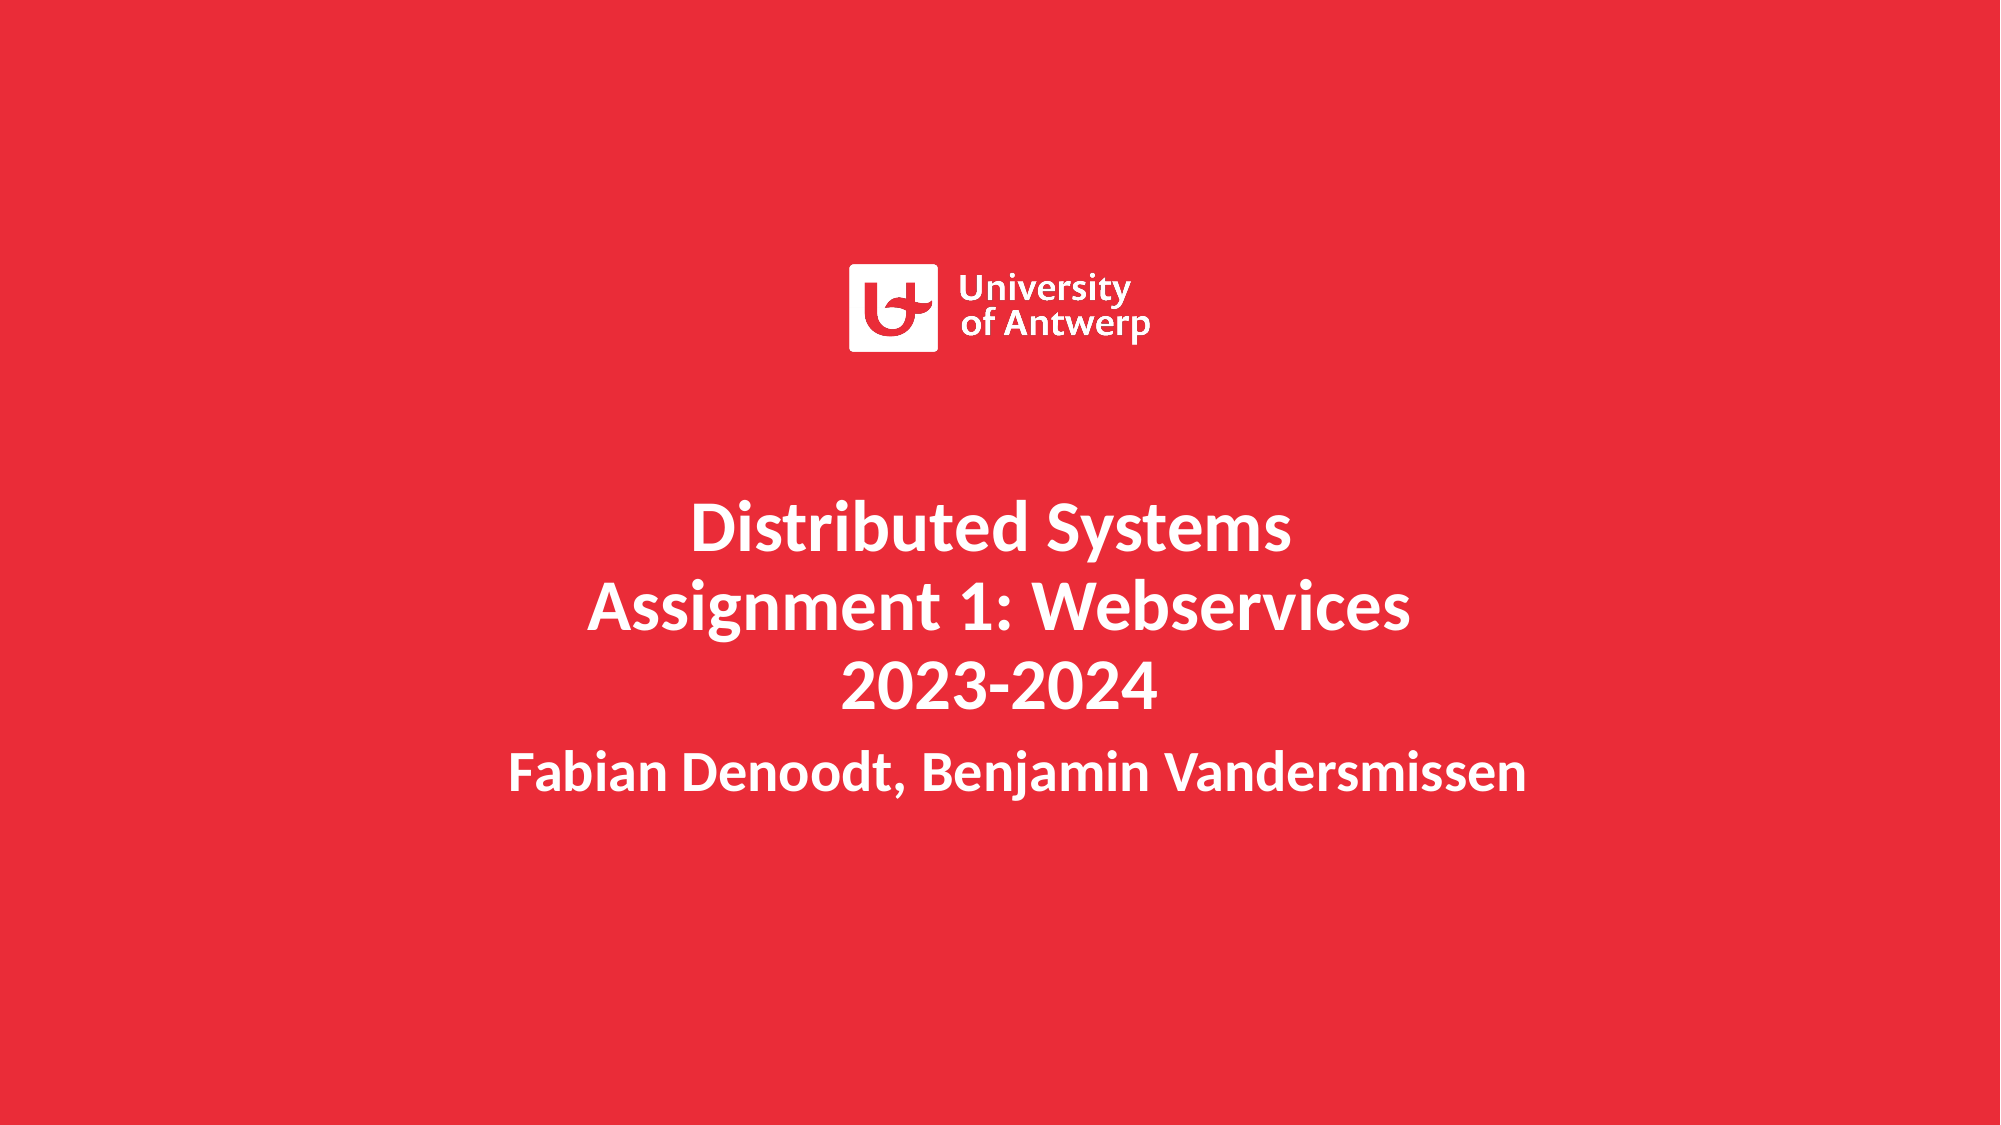

# Distributed Systems
Assignment 1: Webservices
2023-2024
Fabian Denoodt, Benjamin Vandersmissen